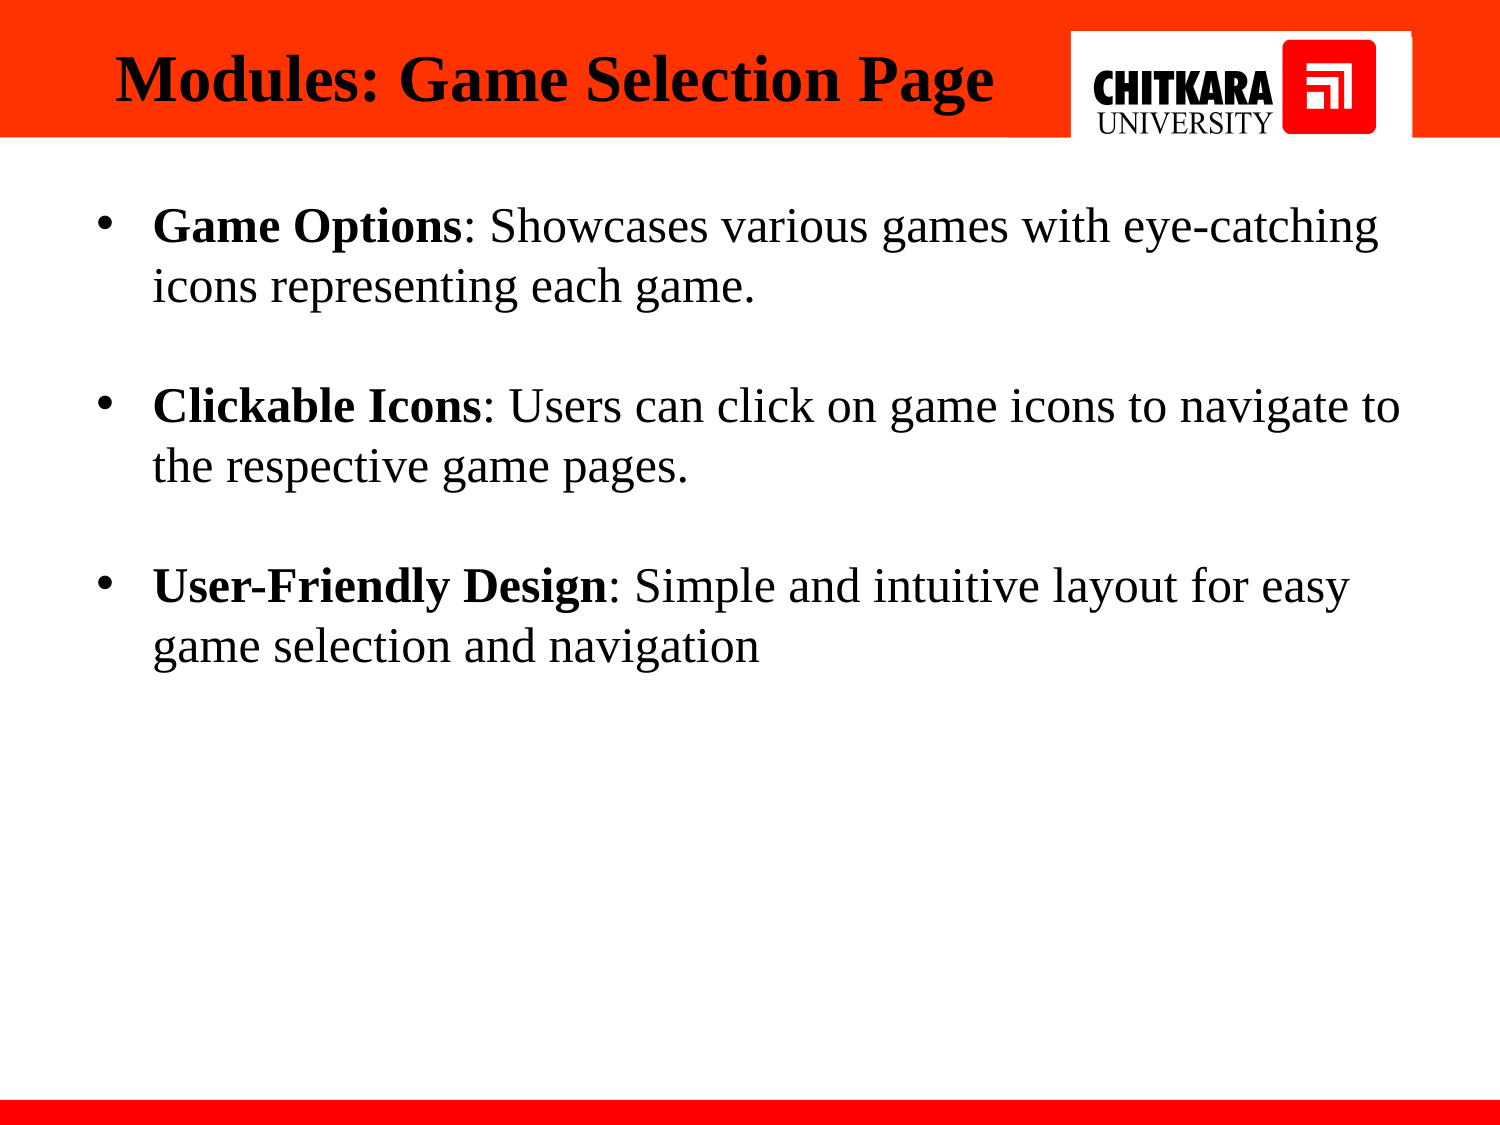

# Modules: Game Selection Page
Game Options: Showcases various games with eye-catching icons representing each game.

Clickable Icons: Users can click on game icons to navigate to the respective game pages.

User-Friendly Design: Simple and intuitive layout for easy game selection and navigation